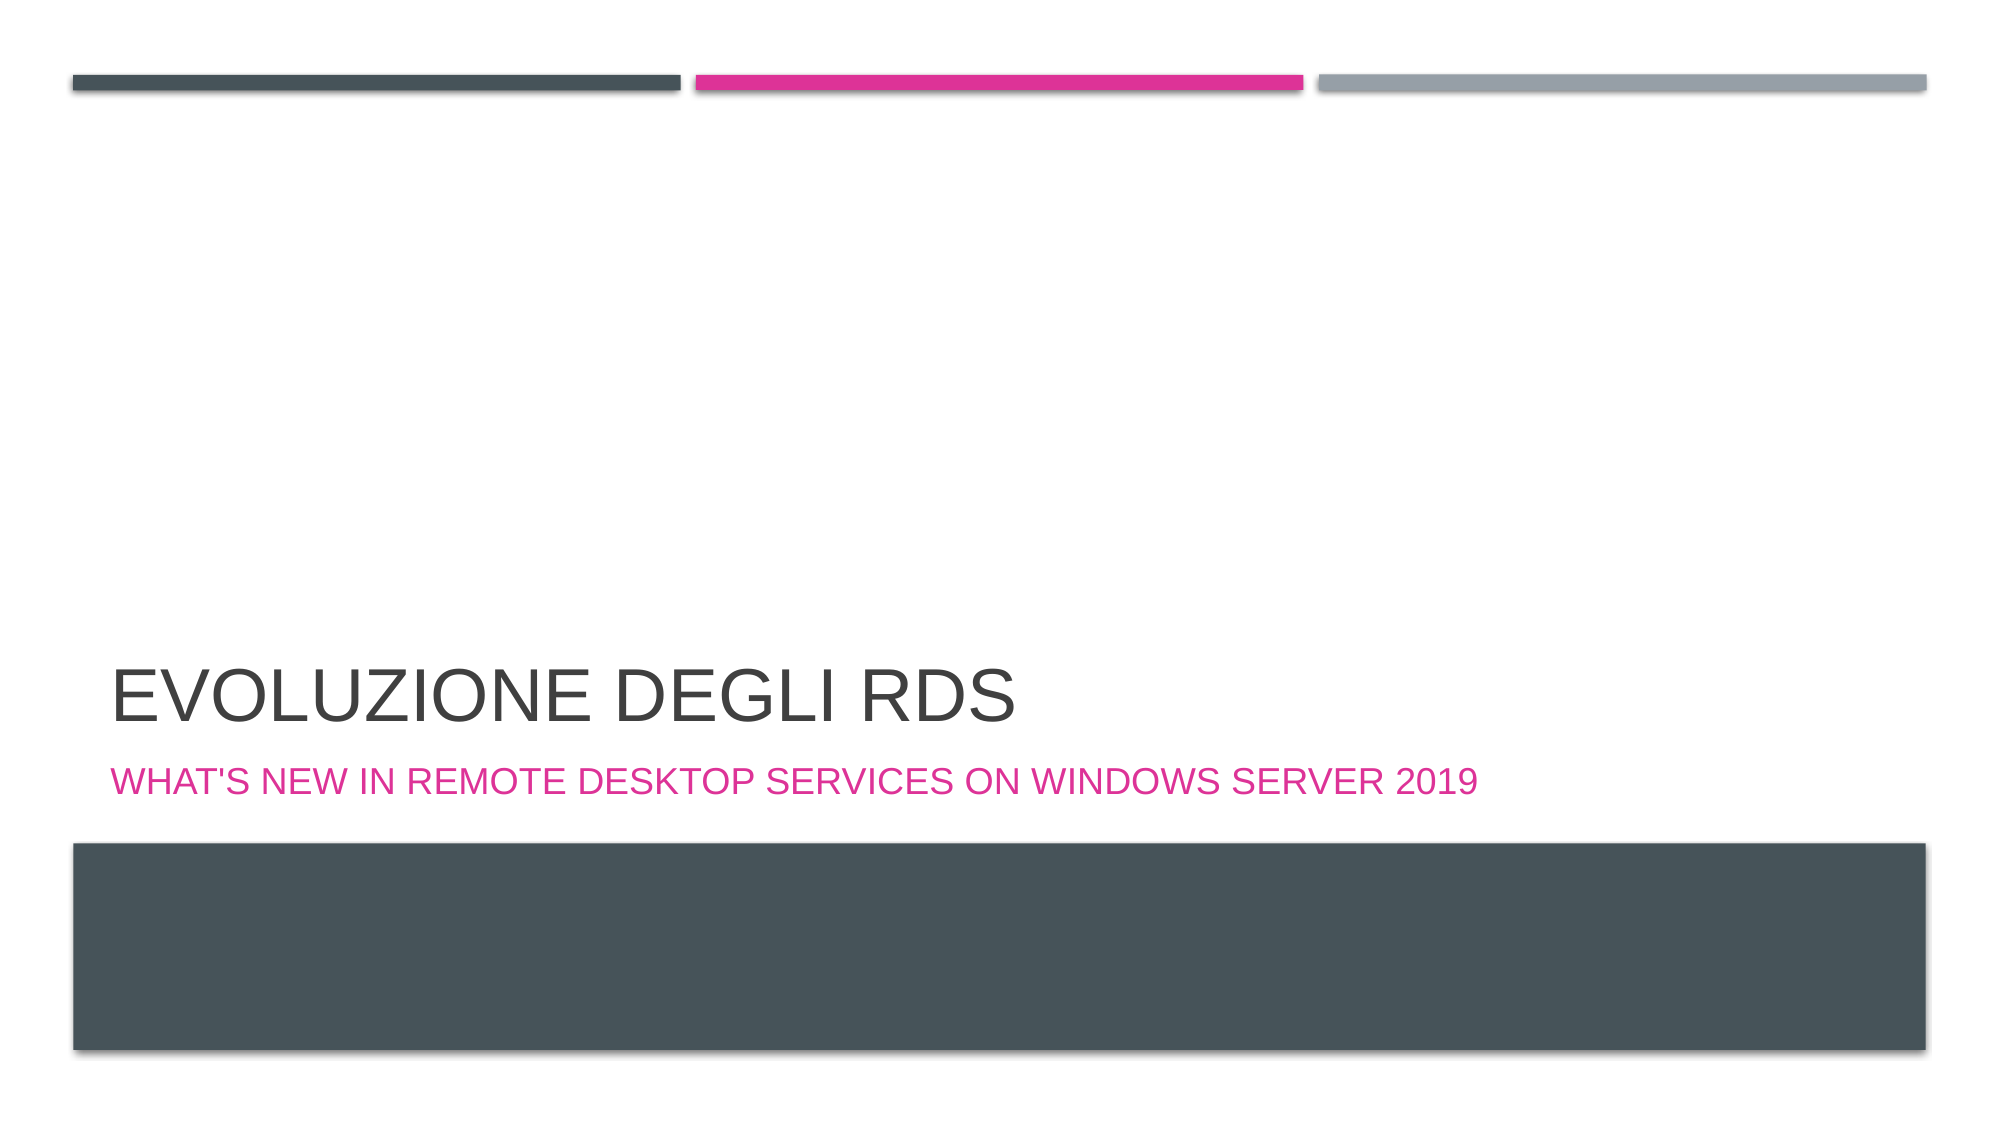

# Evoluzione degli RDS
What's new in Remote Desktop Services on Windows Server 2019